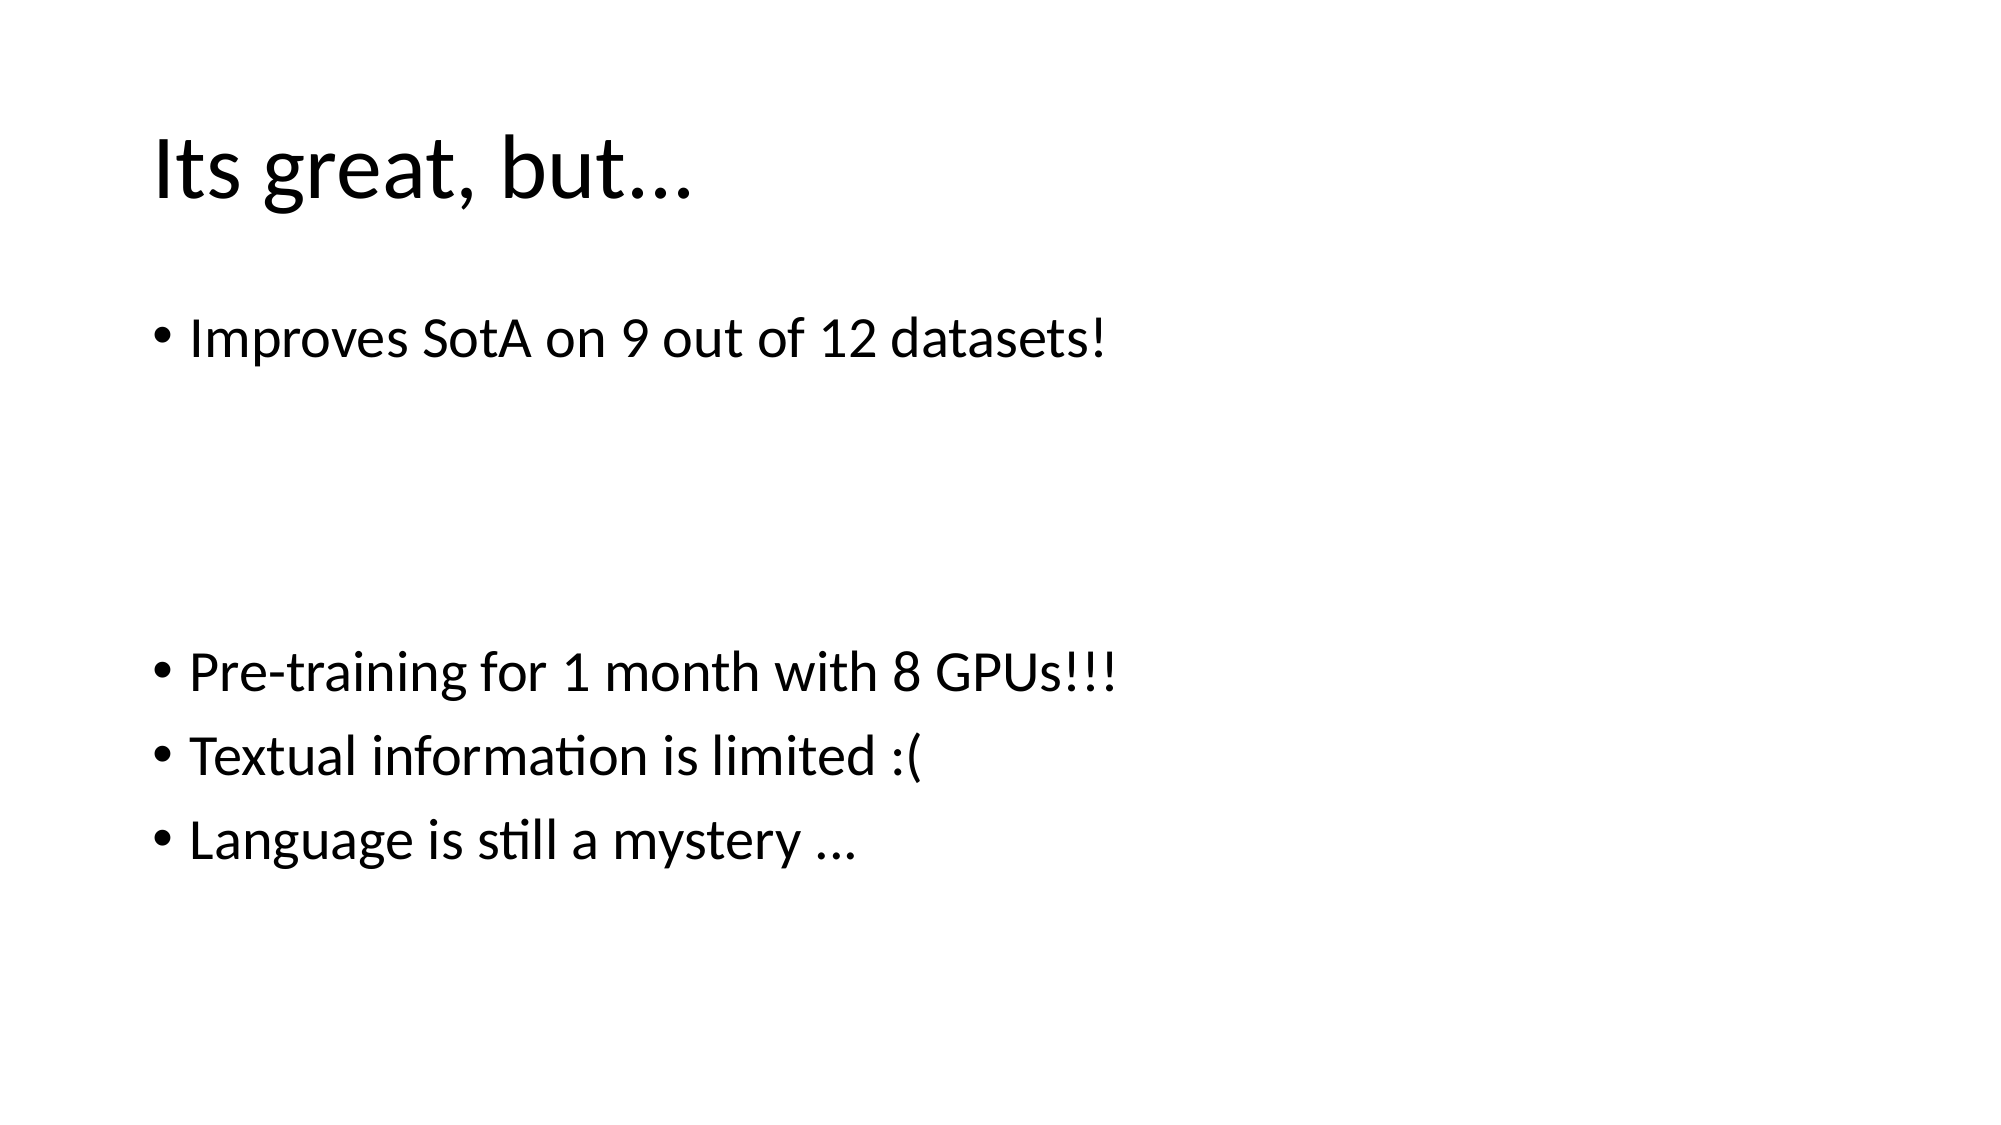

# Its great, but...
Improves SotA on 9 out of 12 datasets!

Pre-training for 1 month with 8 GPUs!!!
Textual information is limited :(
Language is still a mystery ...